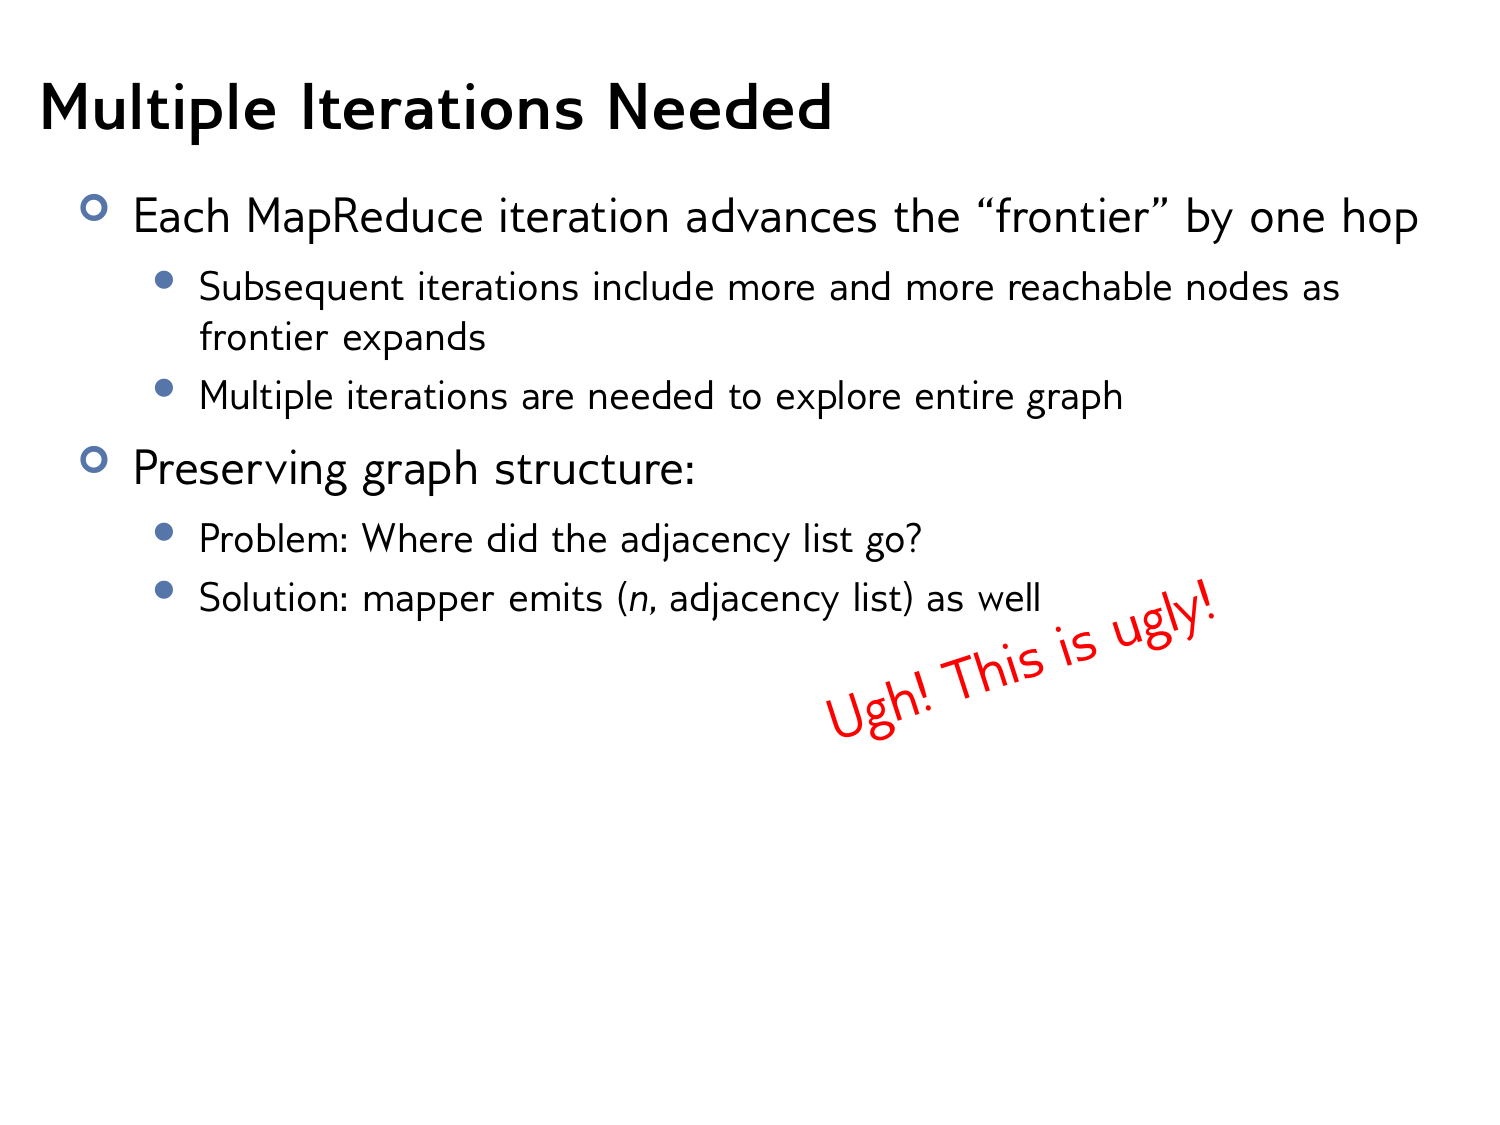

# Multiple Iterations Needed
Each MapReduce iteration advances the “frontier” by one hop
Subsequent iterations include more and more reachable nodes as frontier expands
Multiple iterations are needed to explore entire graph
Preserving graph structure:
Problem: Where did the adjacency list go?
Solution: mapper emits (n, adjacency list) as well
Ugh! This is ugly!